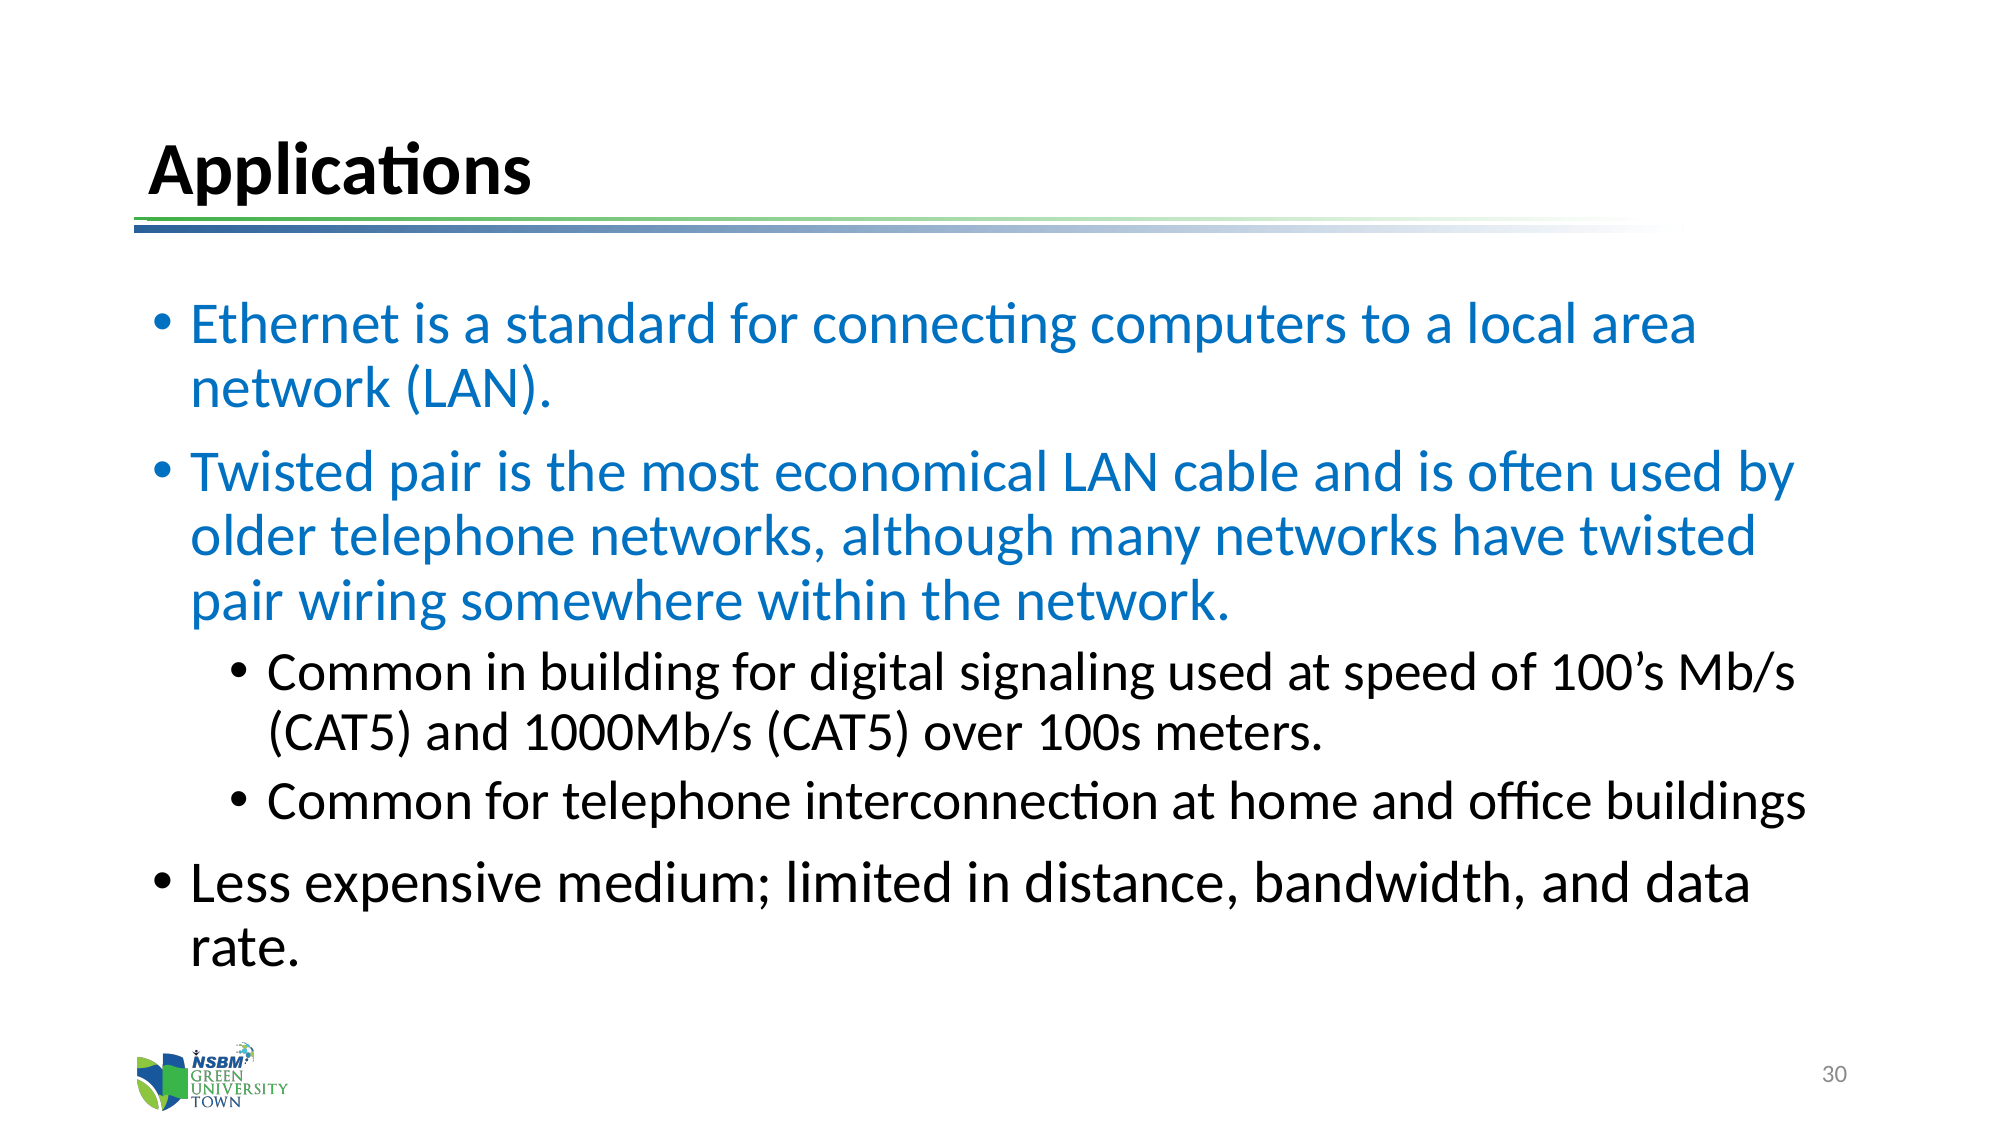

# Applications
Ethernet is a standard for connecting computers to a local area network (LAN).
Twisted pair is the most economical LAN cable and is often used by older telephone networks, although many networks have twisted pair wiring somewhere within the network.
Common in building for digital signaling used at speed of 100’s Mb/s (CAT5) and 1000Mb/s (CAT5) over 100s meters.
Common for telephone interconnection at home and office buildings
Less expensive medium; limited in distance, bandwidth, and data rate.

30